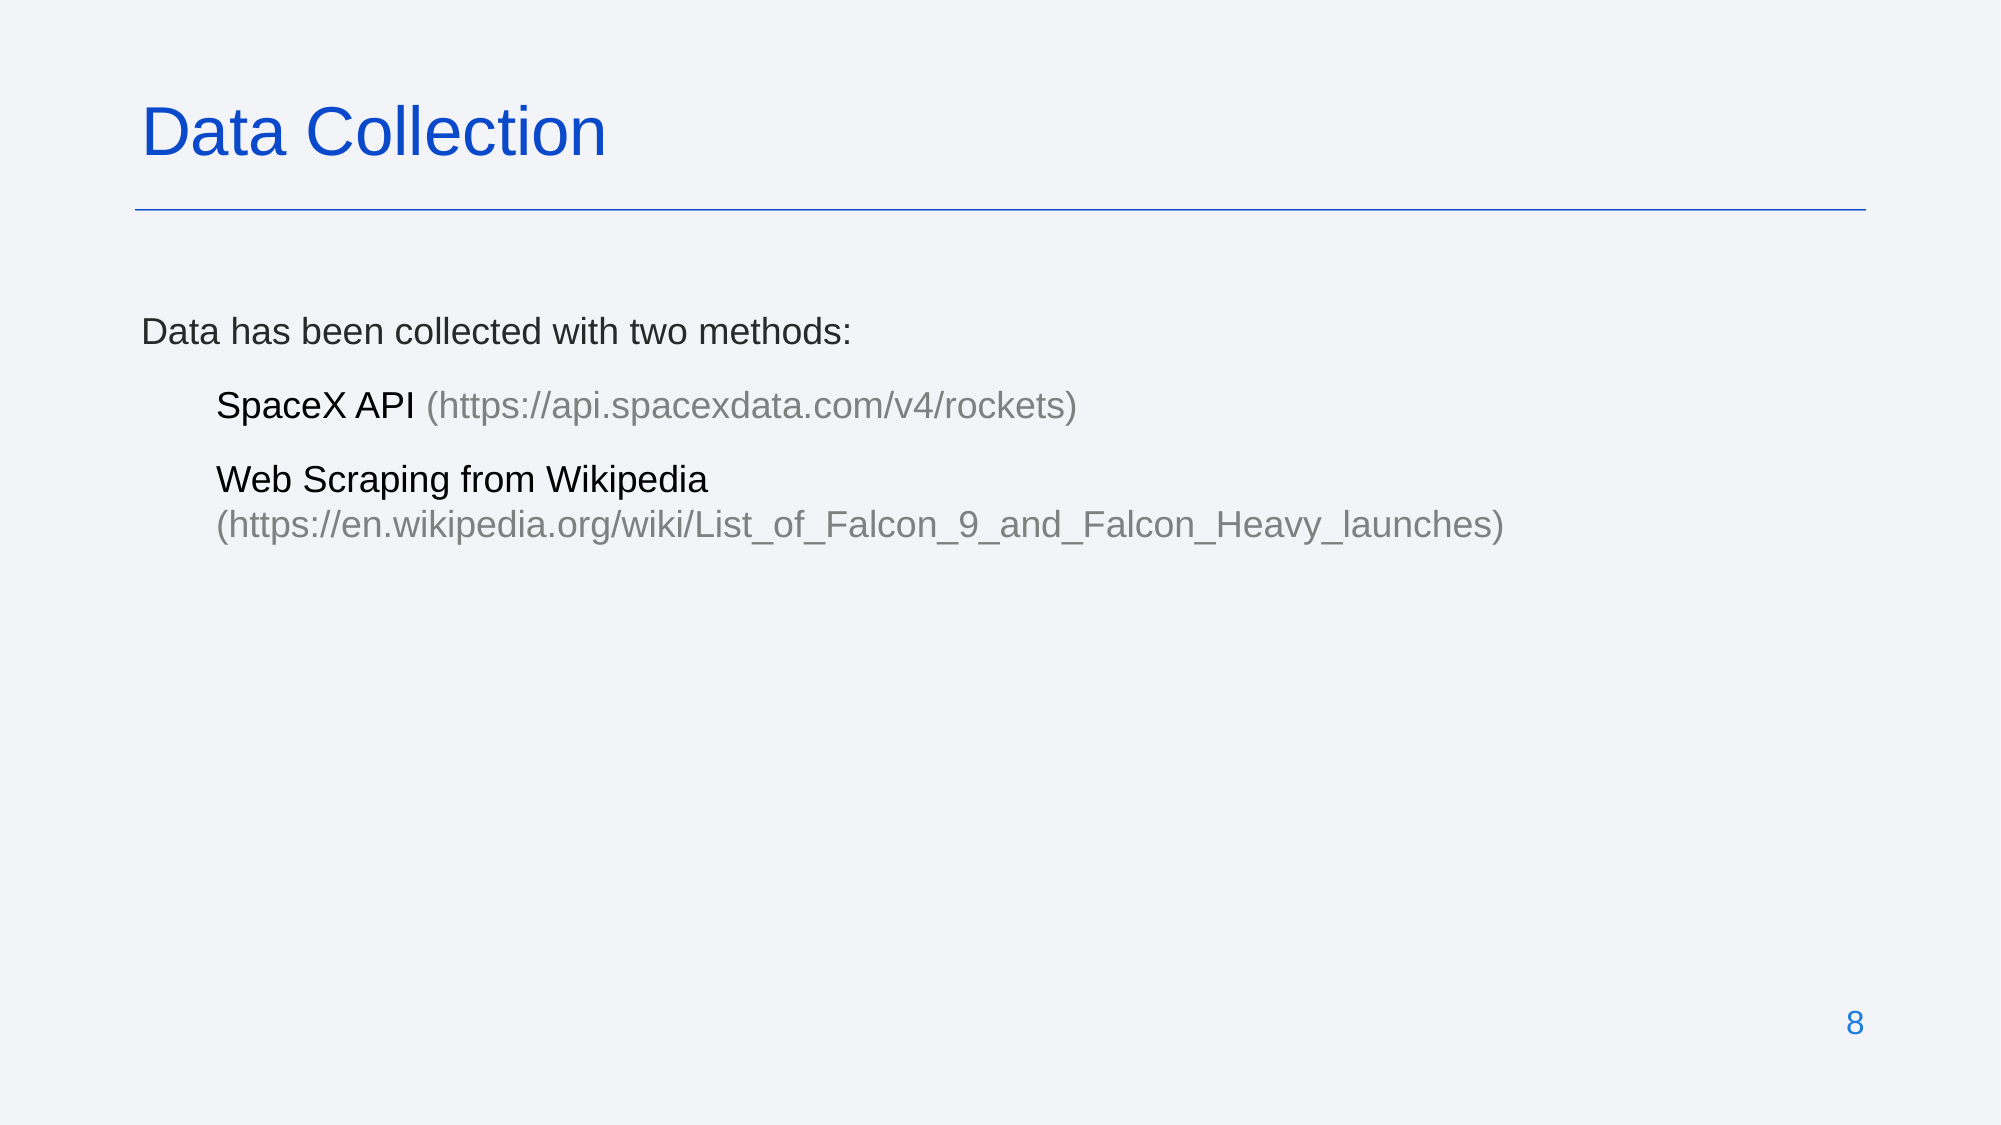

Data Collection
Data has been collected with two methods:
SpaceX API (https://api.spacexdata.com/v4/rockets)
Web Scraping from Wikipedia (https://en.wikipedia.org/wiki/List_of_Falcon_9_and_Falcon_Heavy_launches)

8